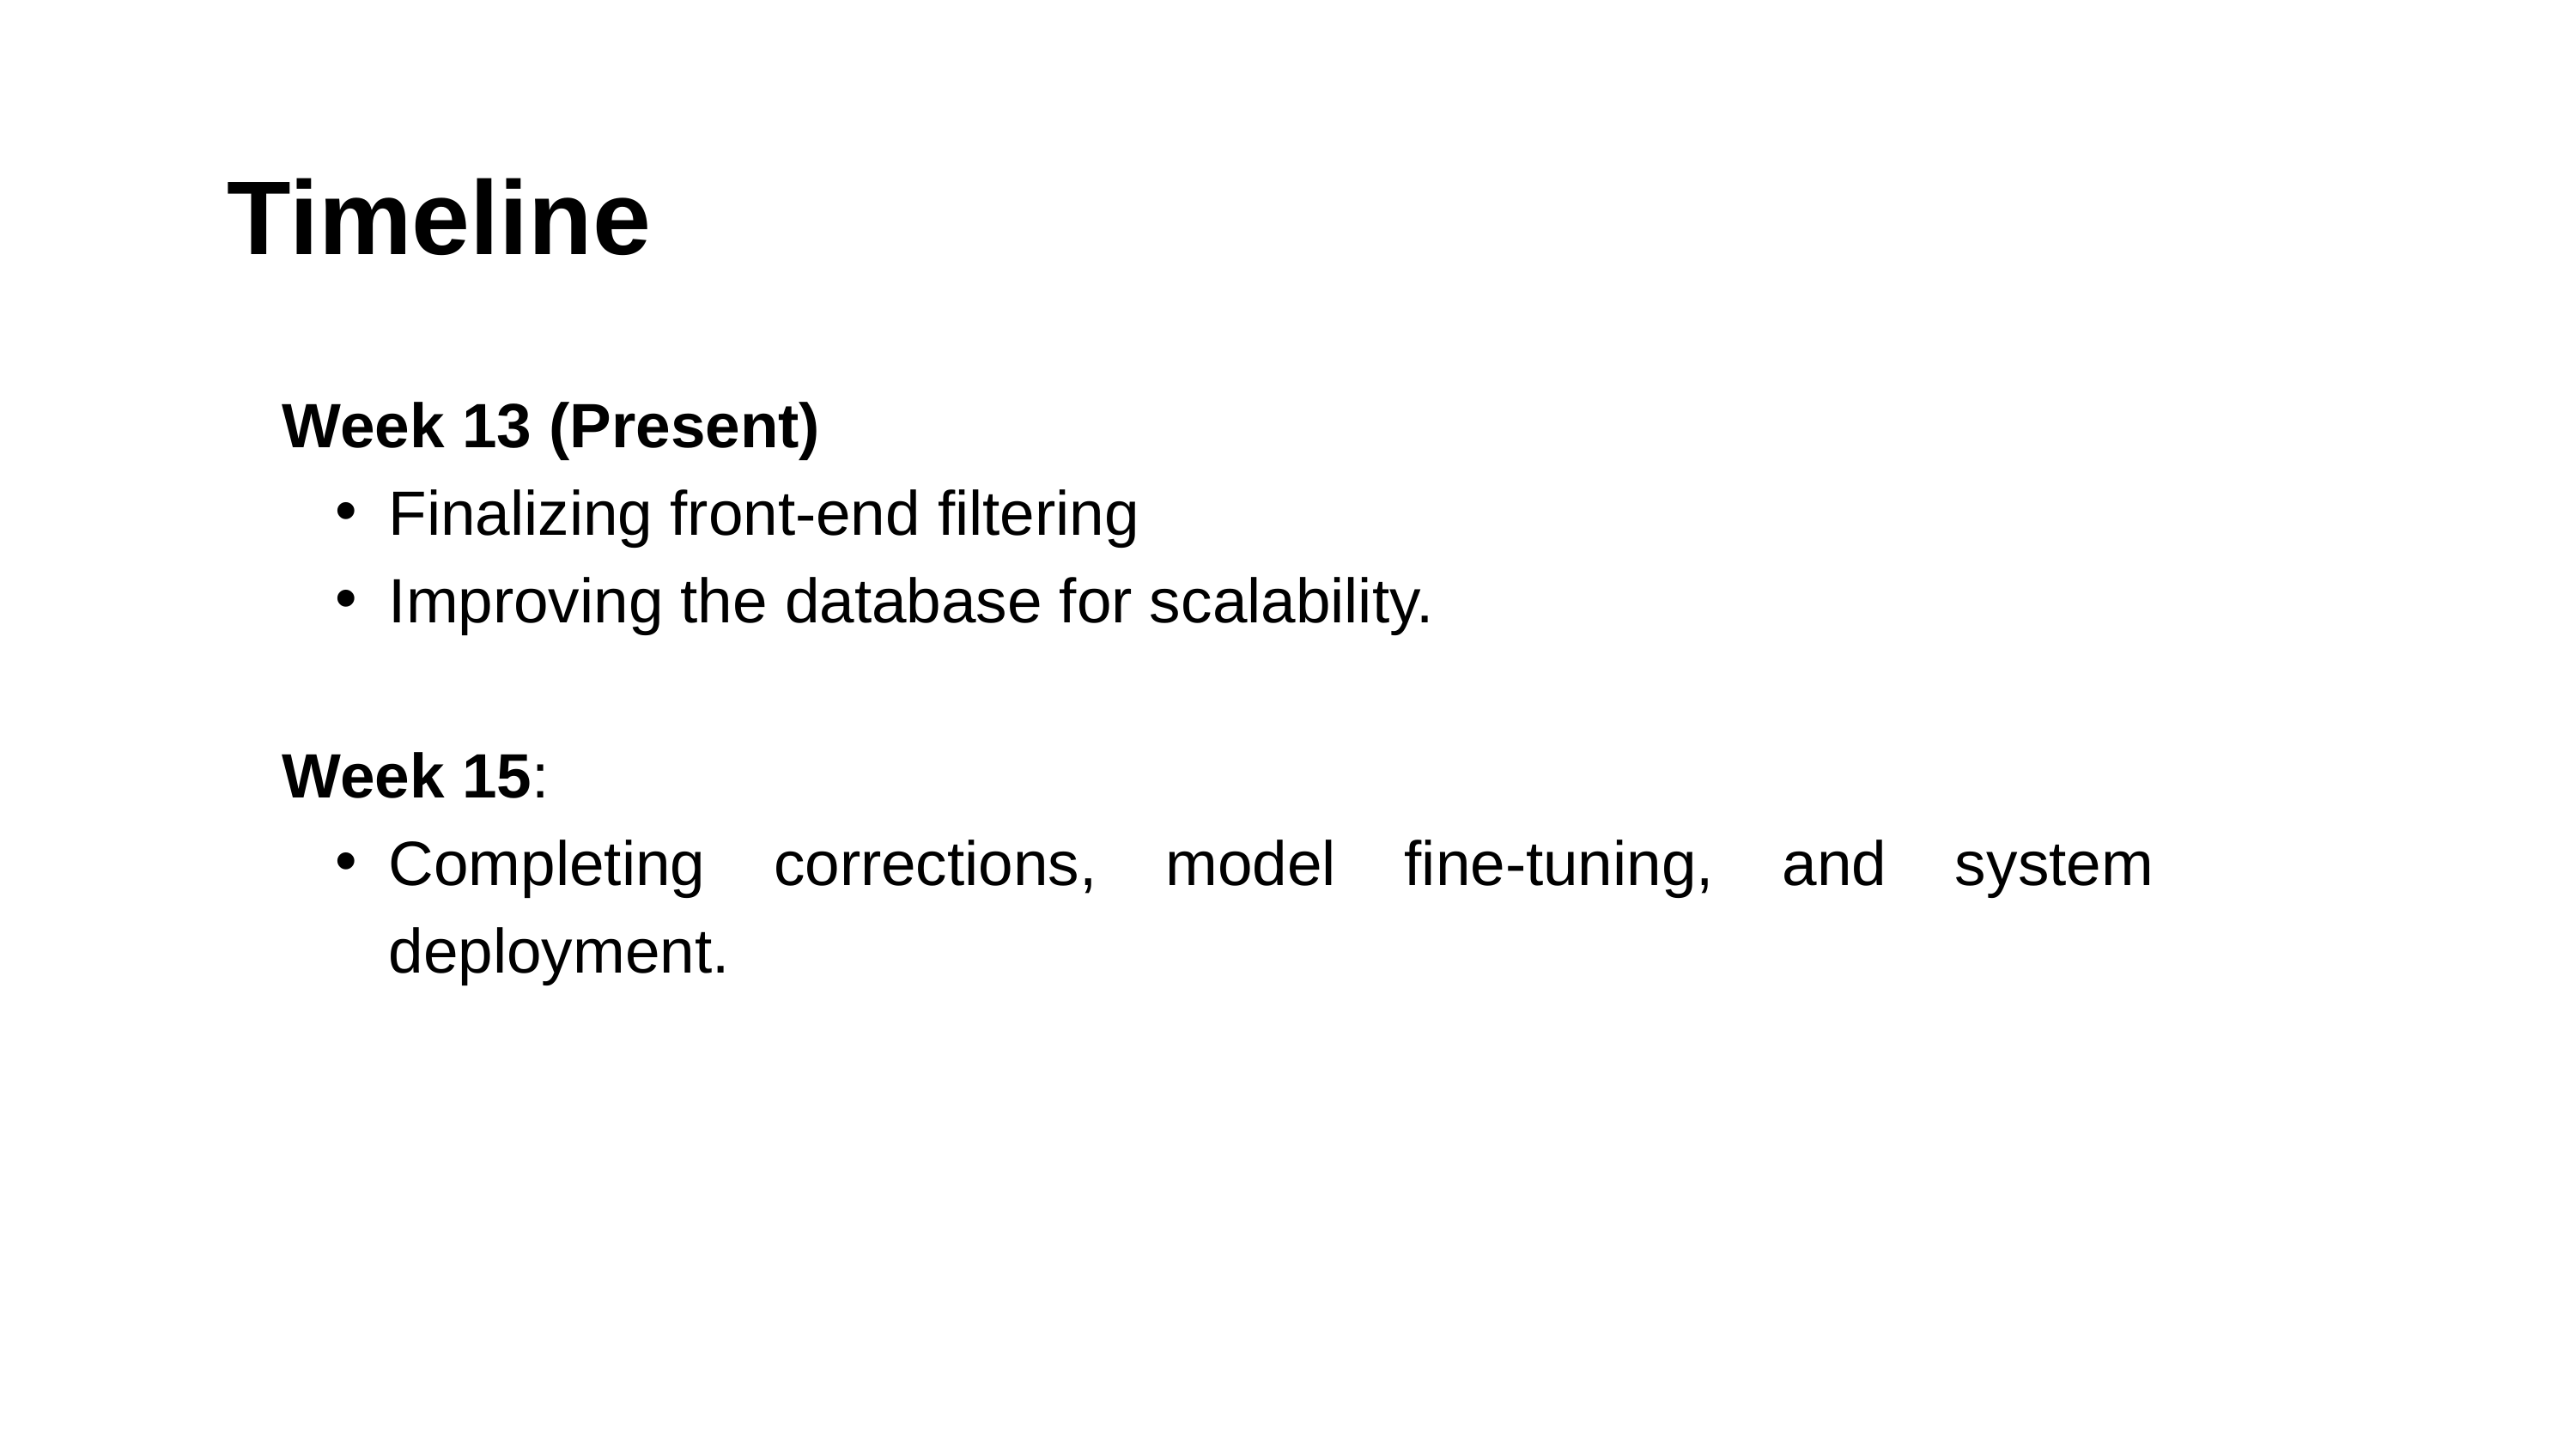

Timeline
Week 13 (Present)
Finalizing front-end filtering
Improving the database for scalability.

Week 15:
Completing corrections, model fine-tuning, and system deployment.